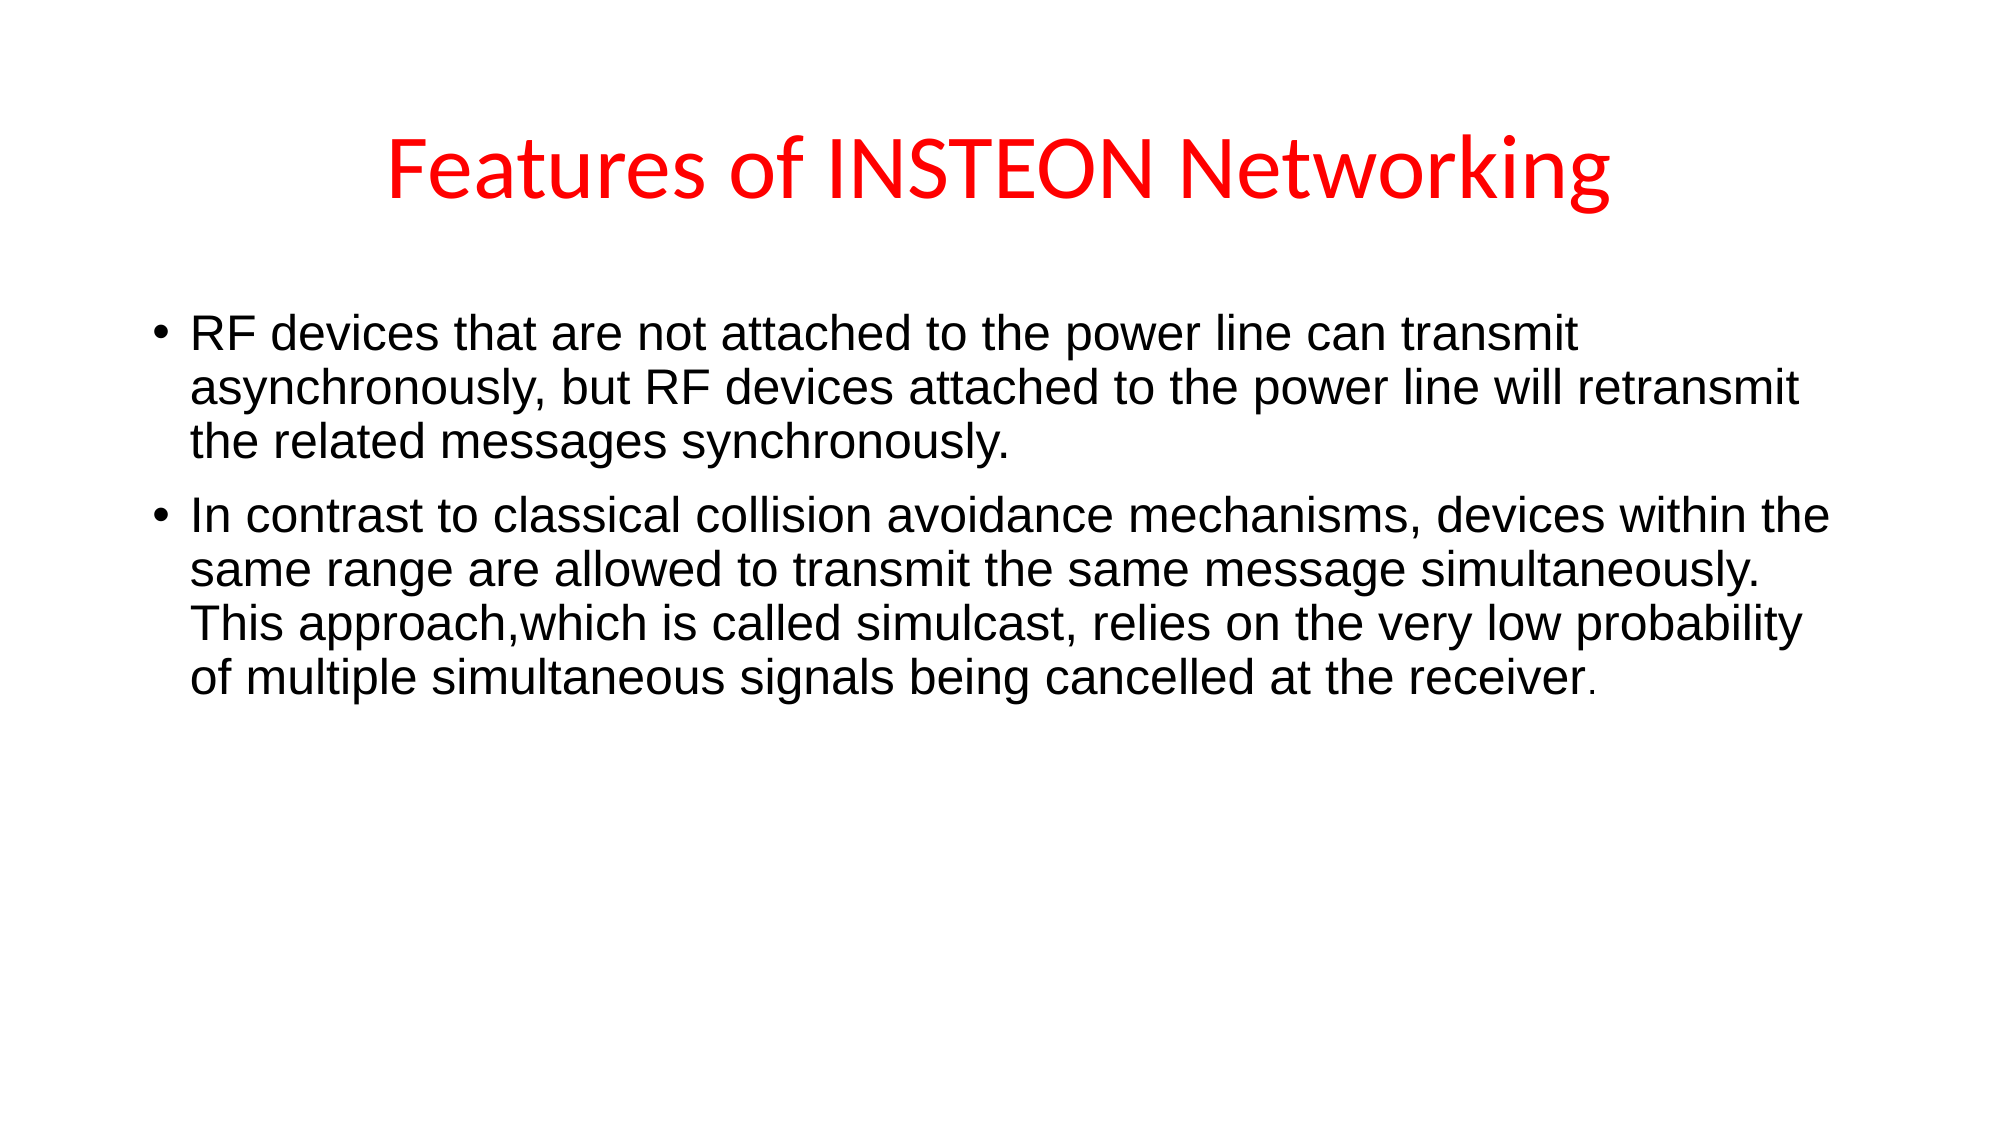

# Features of INSTEON Networking
RF devices that are not attached to the power line can transmit asynchronously, but RF devices attached to the power line will retransmit the related messages synchronously.
In contrast to classical collision avoidance mechanisms, devices within the same range are allowed to transmit the same message simultaneously. This approach,which is called simulcast, relies on the very low probability of multiple simultaneous signals being cancelled at the receiver.